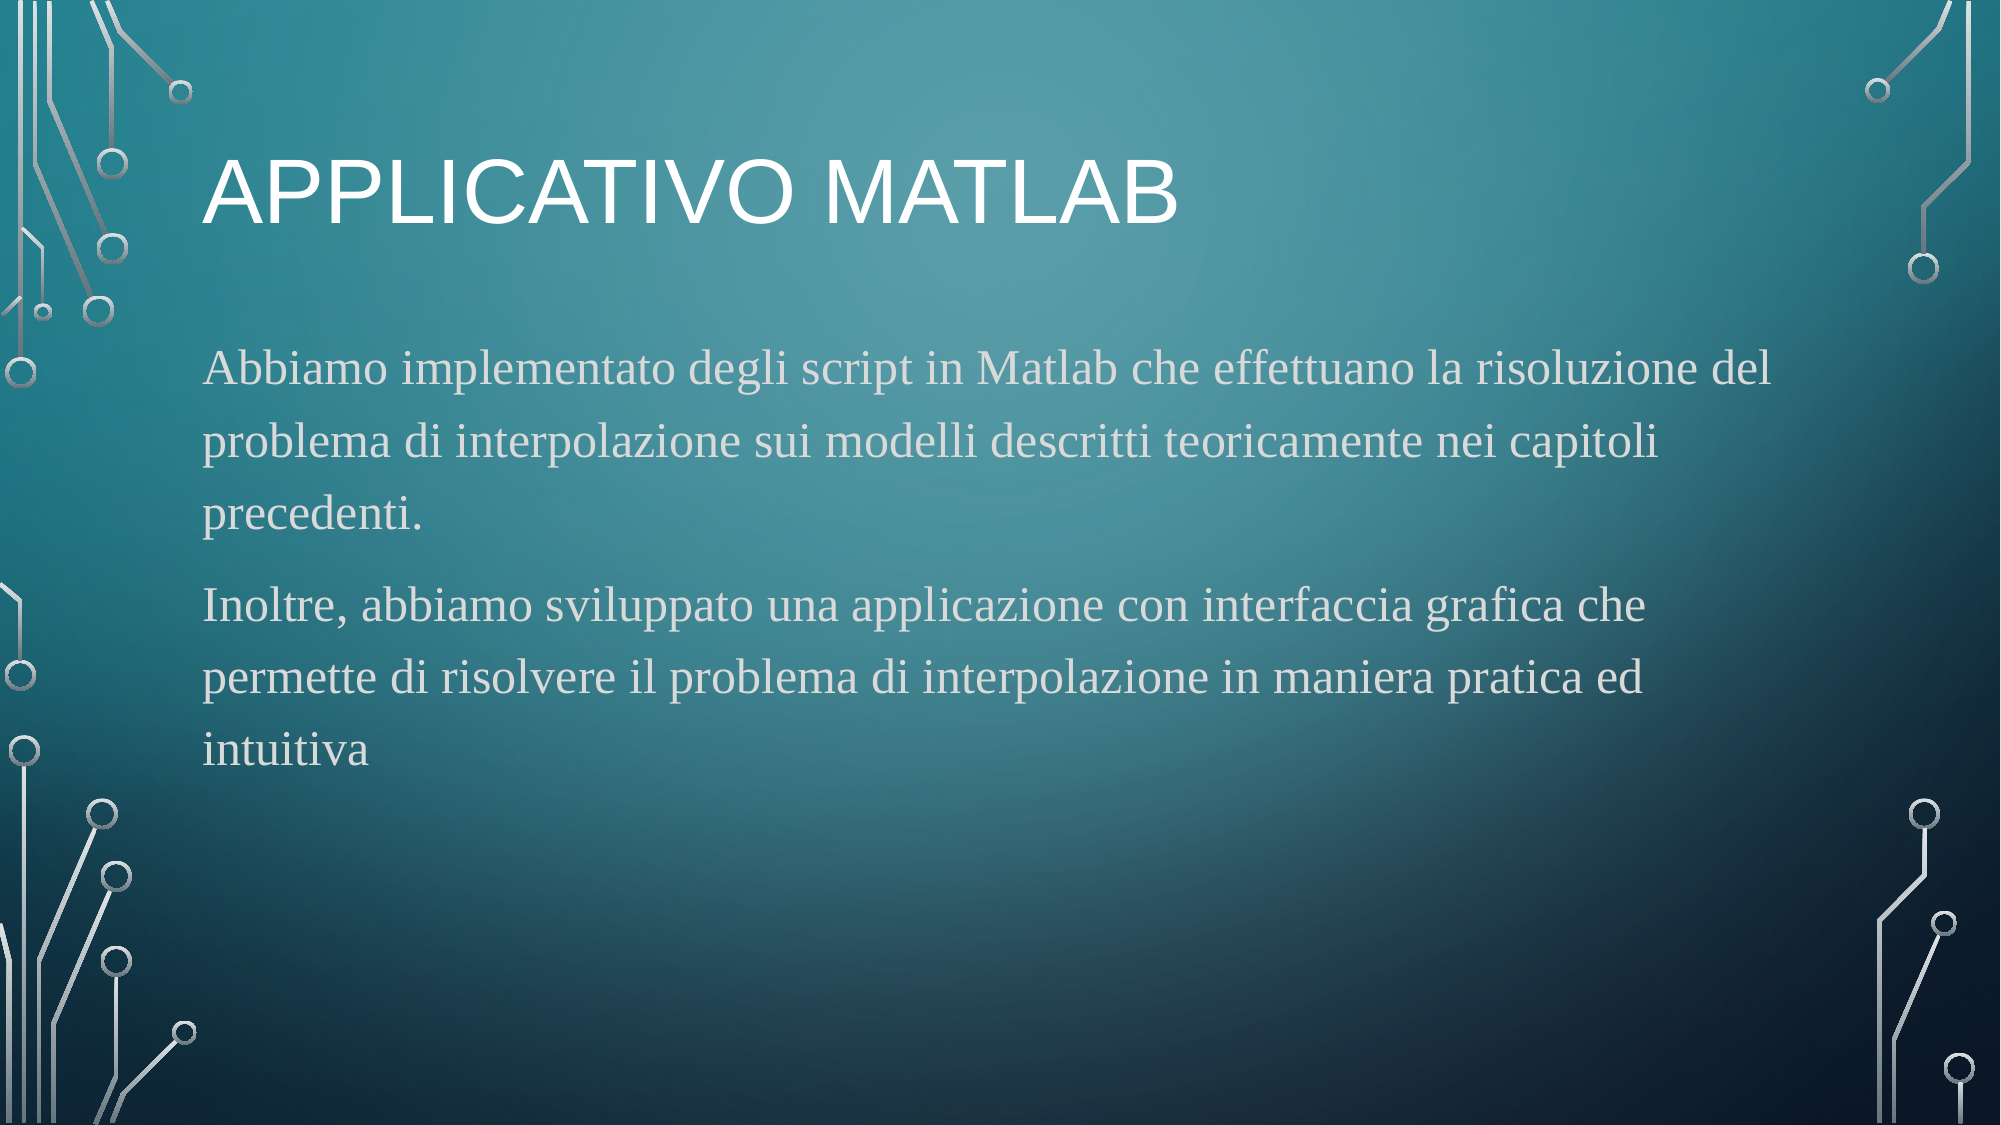

# Applicativo matlab
Abbiamo implementato degli script in Matlab che effettuano la risoluzione del problema di interpolazione sui modelli descritti teoricamente nei capitoli precedenti.
Inoltre, abbiamo sviluppato una applicazione con interfaccia grafica che permette di risolvere il problema di interpolazione in maniera pratica ed intuitiva